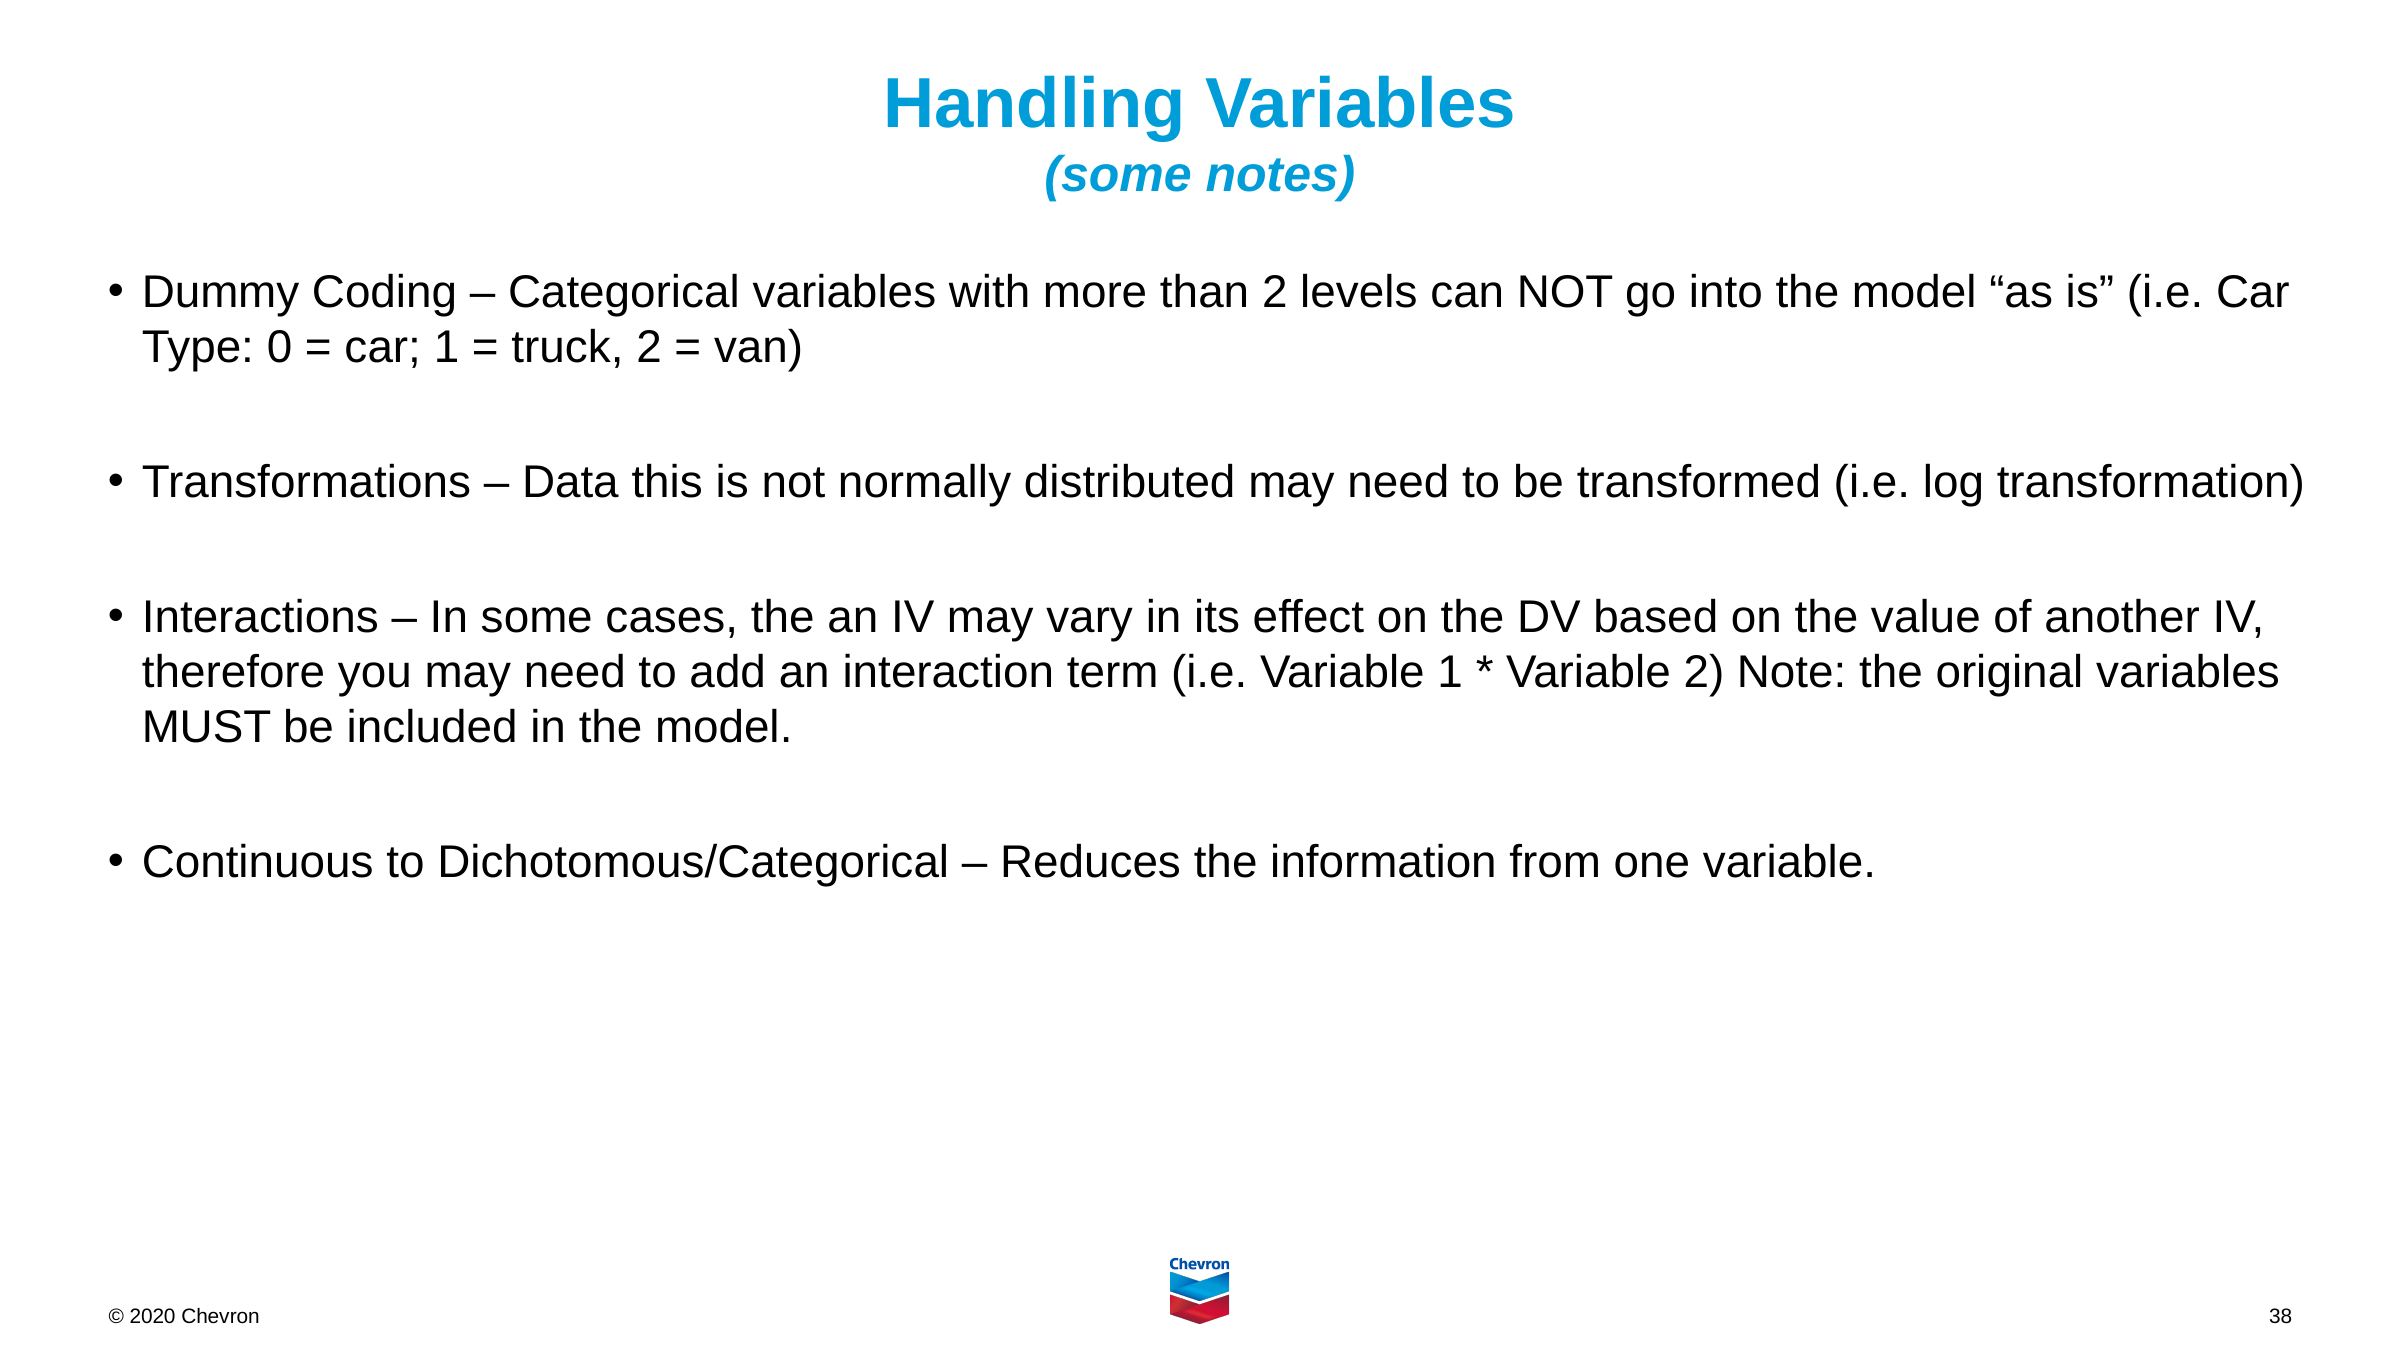

# Handling Variables (some notes)
Dummy Coding – Categorical variables with more than 2 levels can NOT go into the model “as is” (i.e. Car Type: 0 = car; 1 = truck, 2 = van)

Transformations – Data this is not normally distributed may need to be transformed (i.e. log transformation)

Interactions – In some cases, the an IV may vary in its effect on the DV based on the value of another IV, therefore you may need to add an interaction term (i.e. Variable 1 * Variable 2) Note: the original variables MUST be included in the model.

Continuous to Dichotomous/Categorical – Reduces the information from one variable.